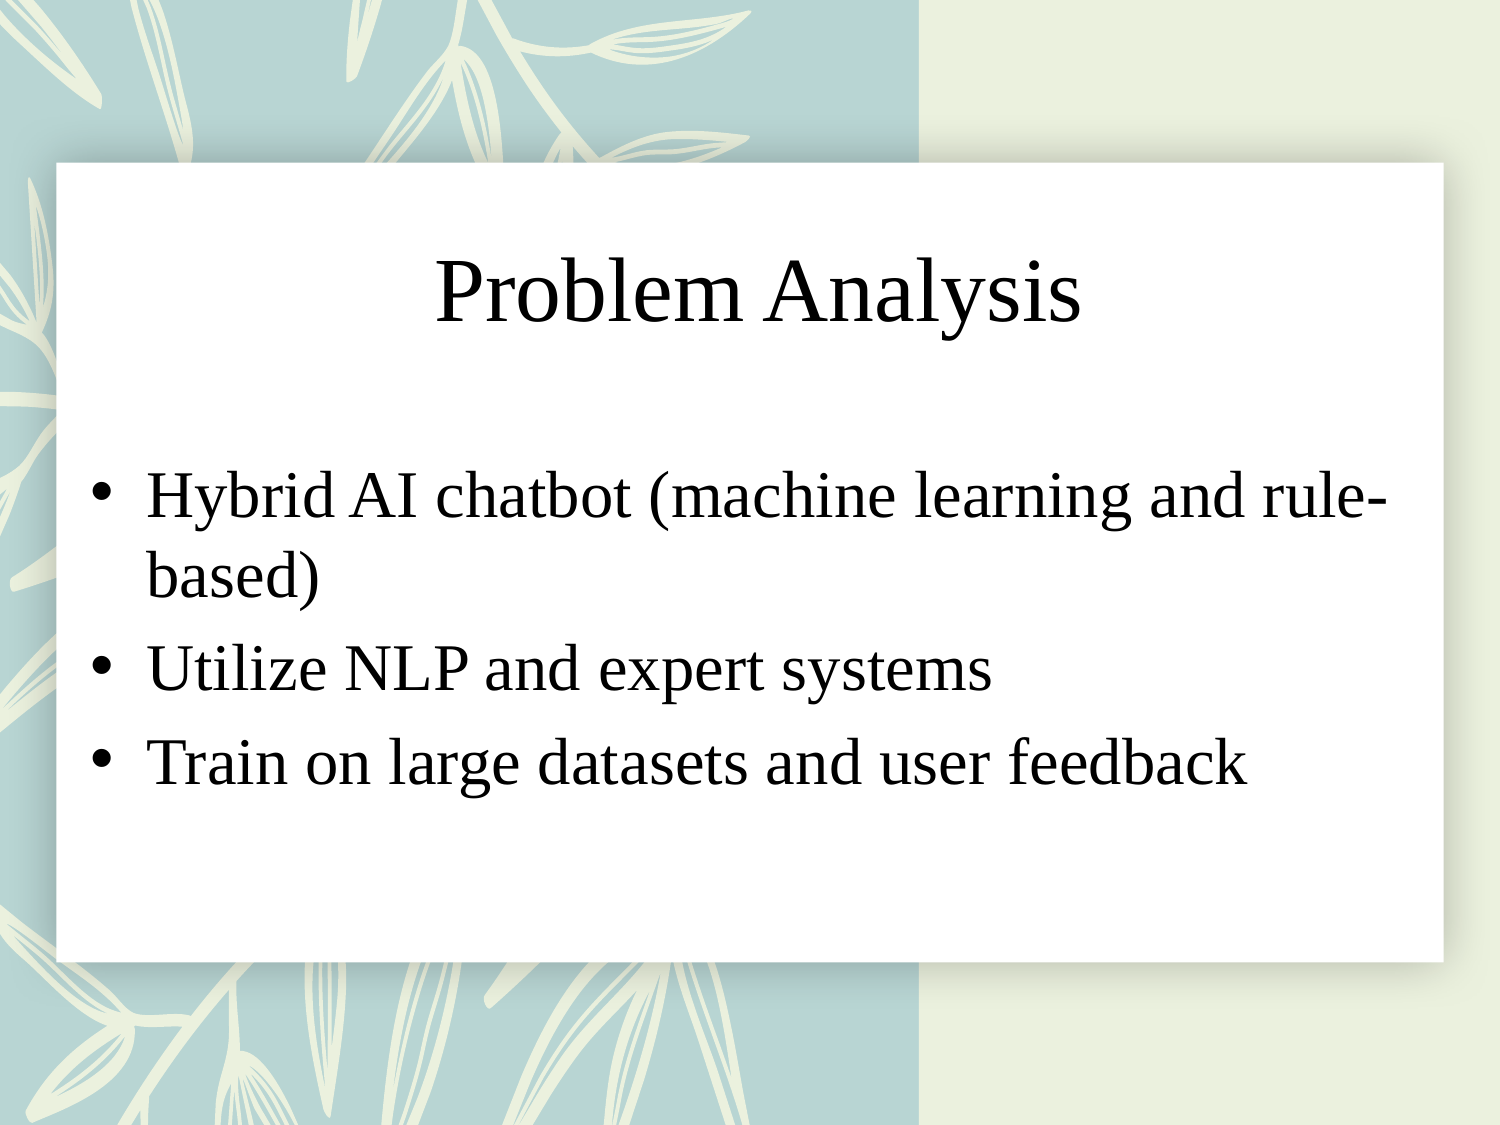

# Problem Analysis

Hybrid AI chatbot (machine learning and rule-based)
Utilize NLP and expert systems
Train on large datasets and user feedback